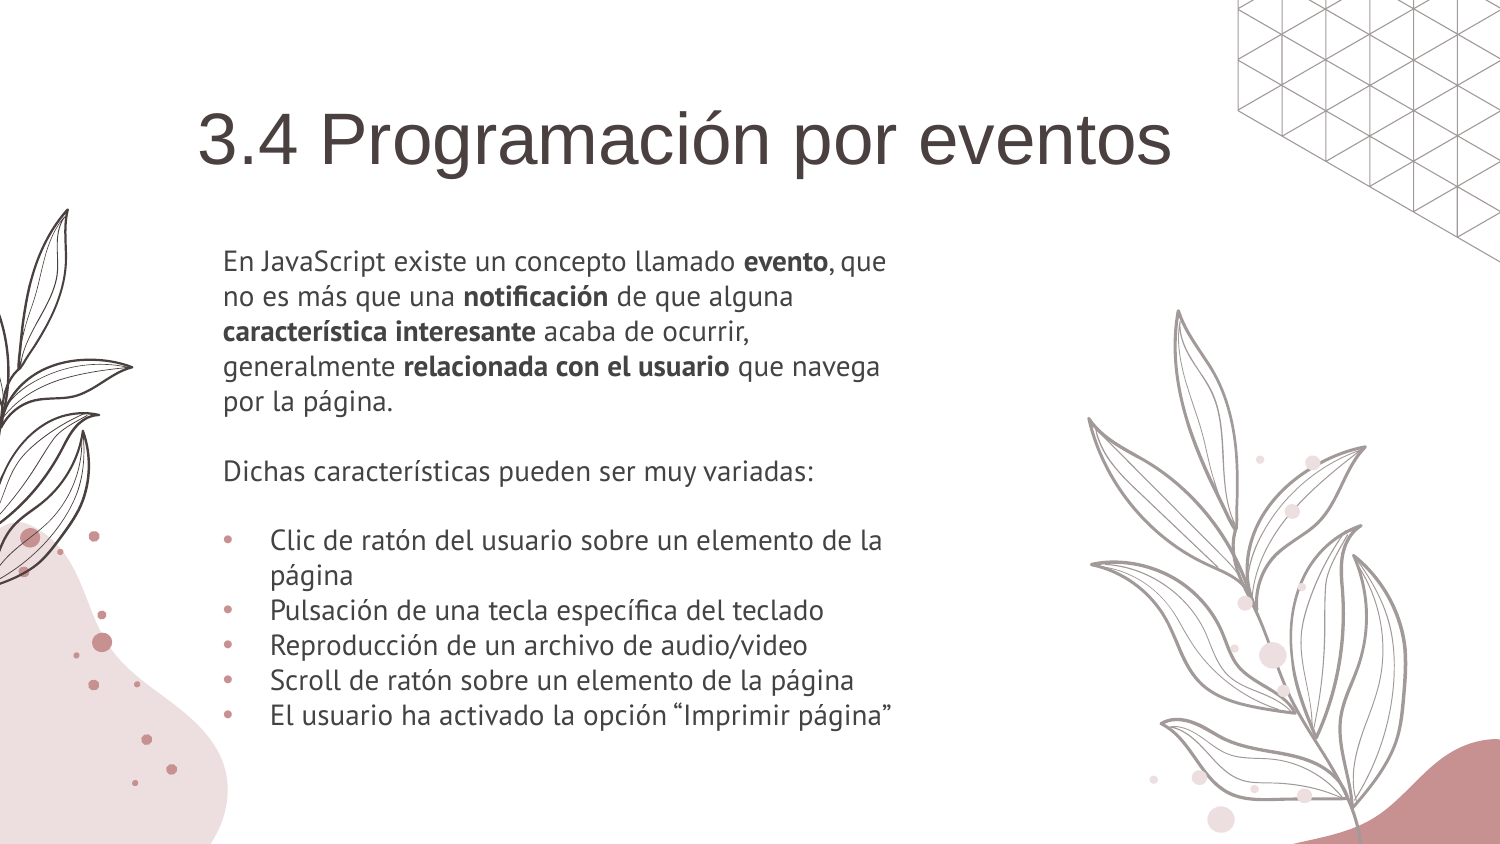

# 3.4 Programación por eventos
En JavaScript existe un concepto llamado evento, que no es más que una notificación de que alguna característica interesante acaba de ocurrir, generalmente relacionada con el usuario que navega por la página.

Dichas características pueden ser muy variadas:

Clic de ratón del usuario sobre un elemento de la página
Pulsación de una tecla específica del teclado
Reproducción de un archivo de audio/video
Scroll de ratón sobre un elemento de la página
El usuario ha activado la opción “Imprimir página”